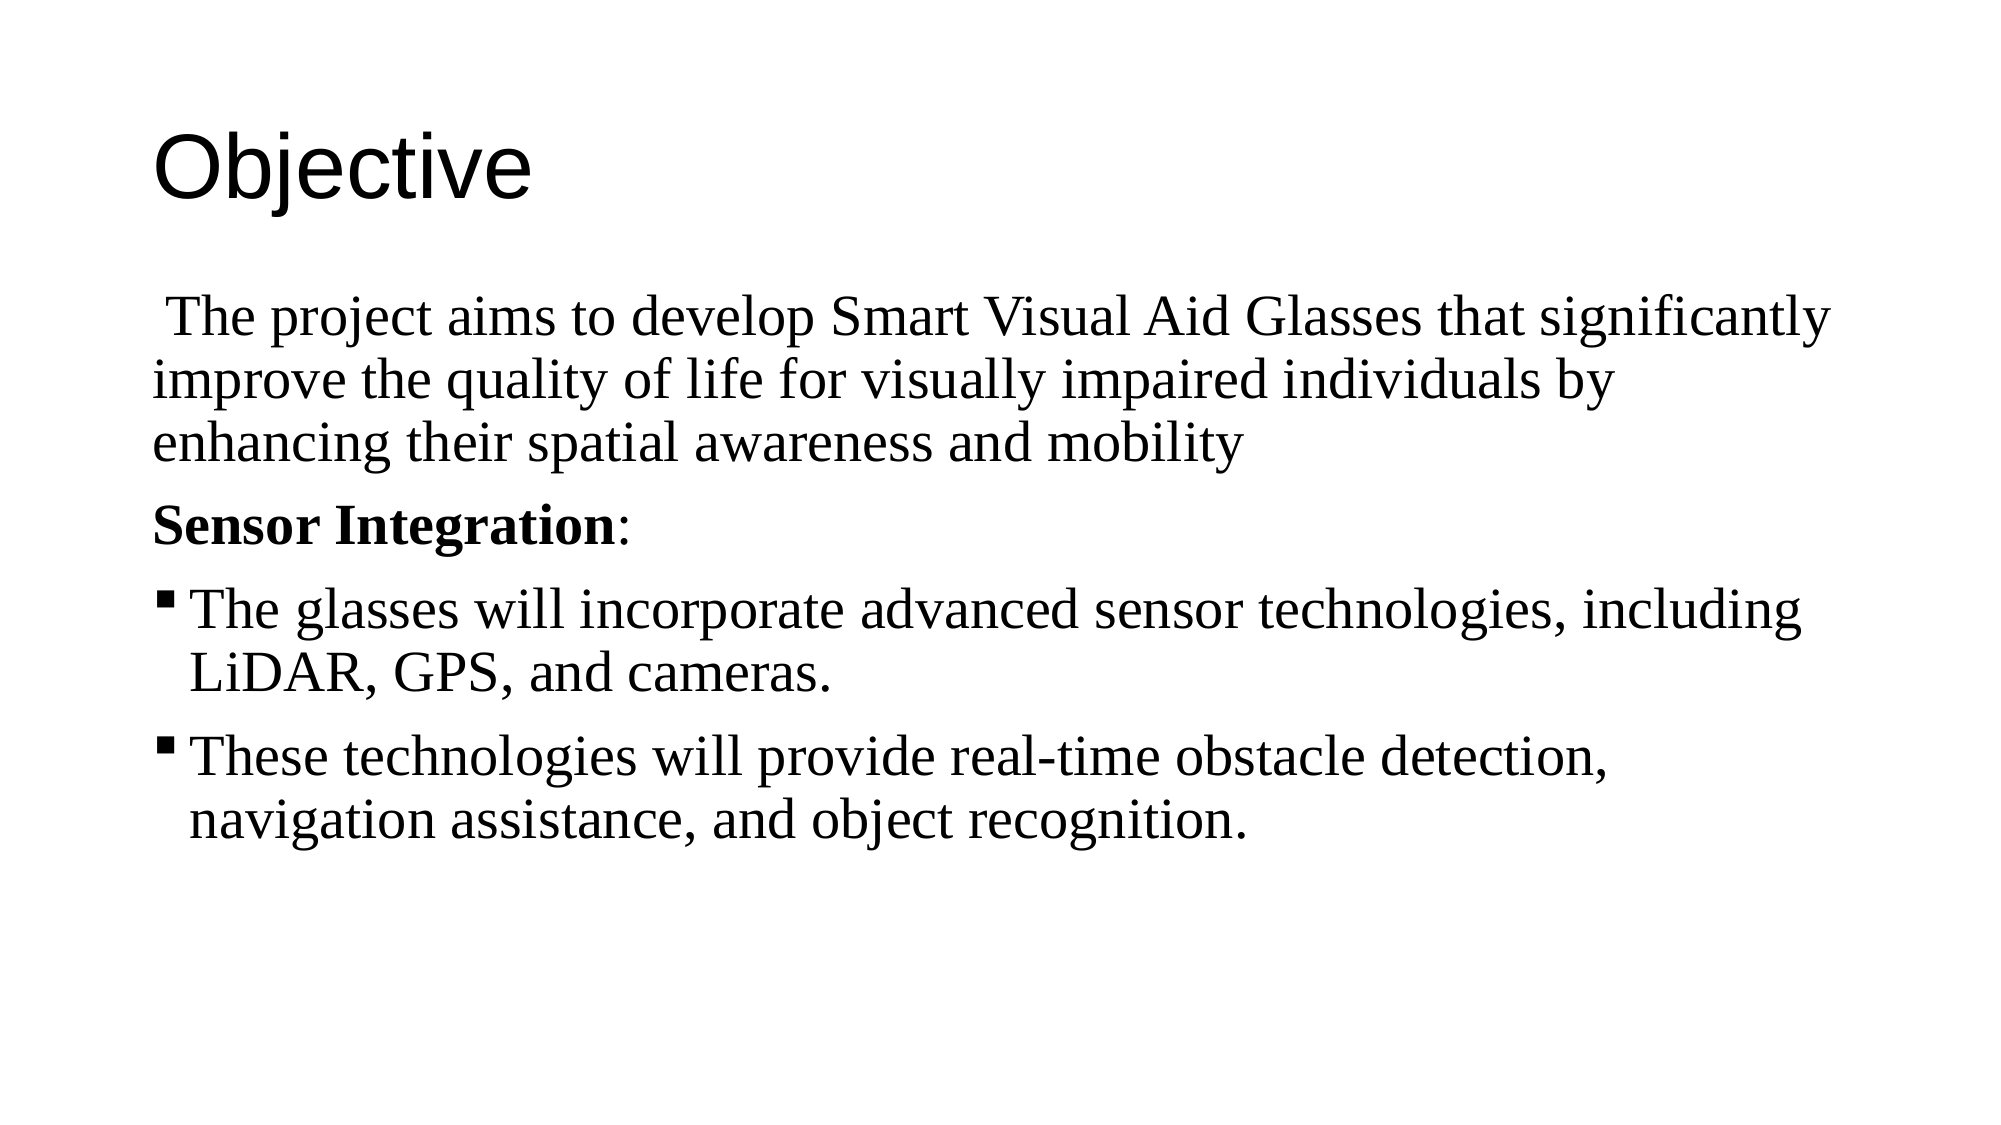

# Objective
 The project aims to develop Smart Visual Aid Glasses that significantly improve the quality of life for visually impaired individuals by enhancing their spatial awareness and mobility
Sensor Integration:
The glasses will incorporate advanced sensor technologies, including LiDAR, GPS, and cameras.
These technologies will provide real-time obstacle detection, navigation assistance, and object recognition.